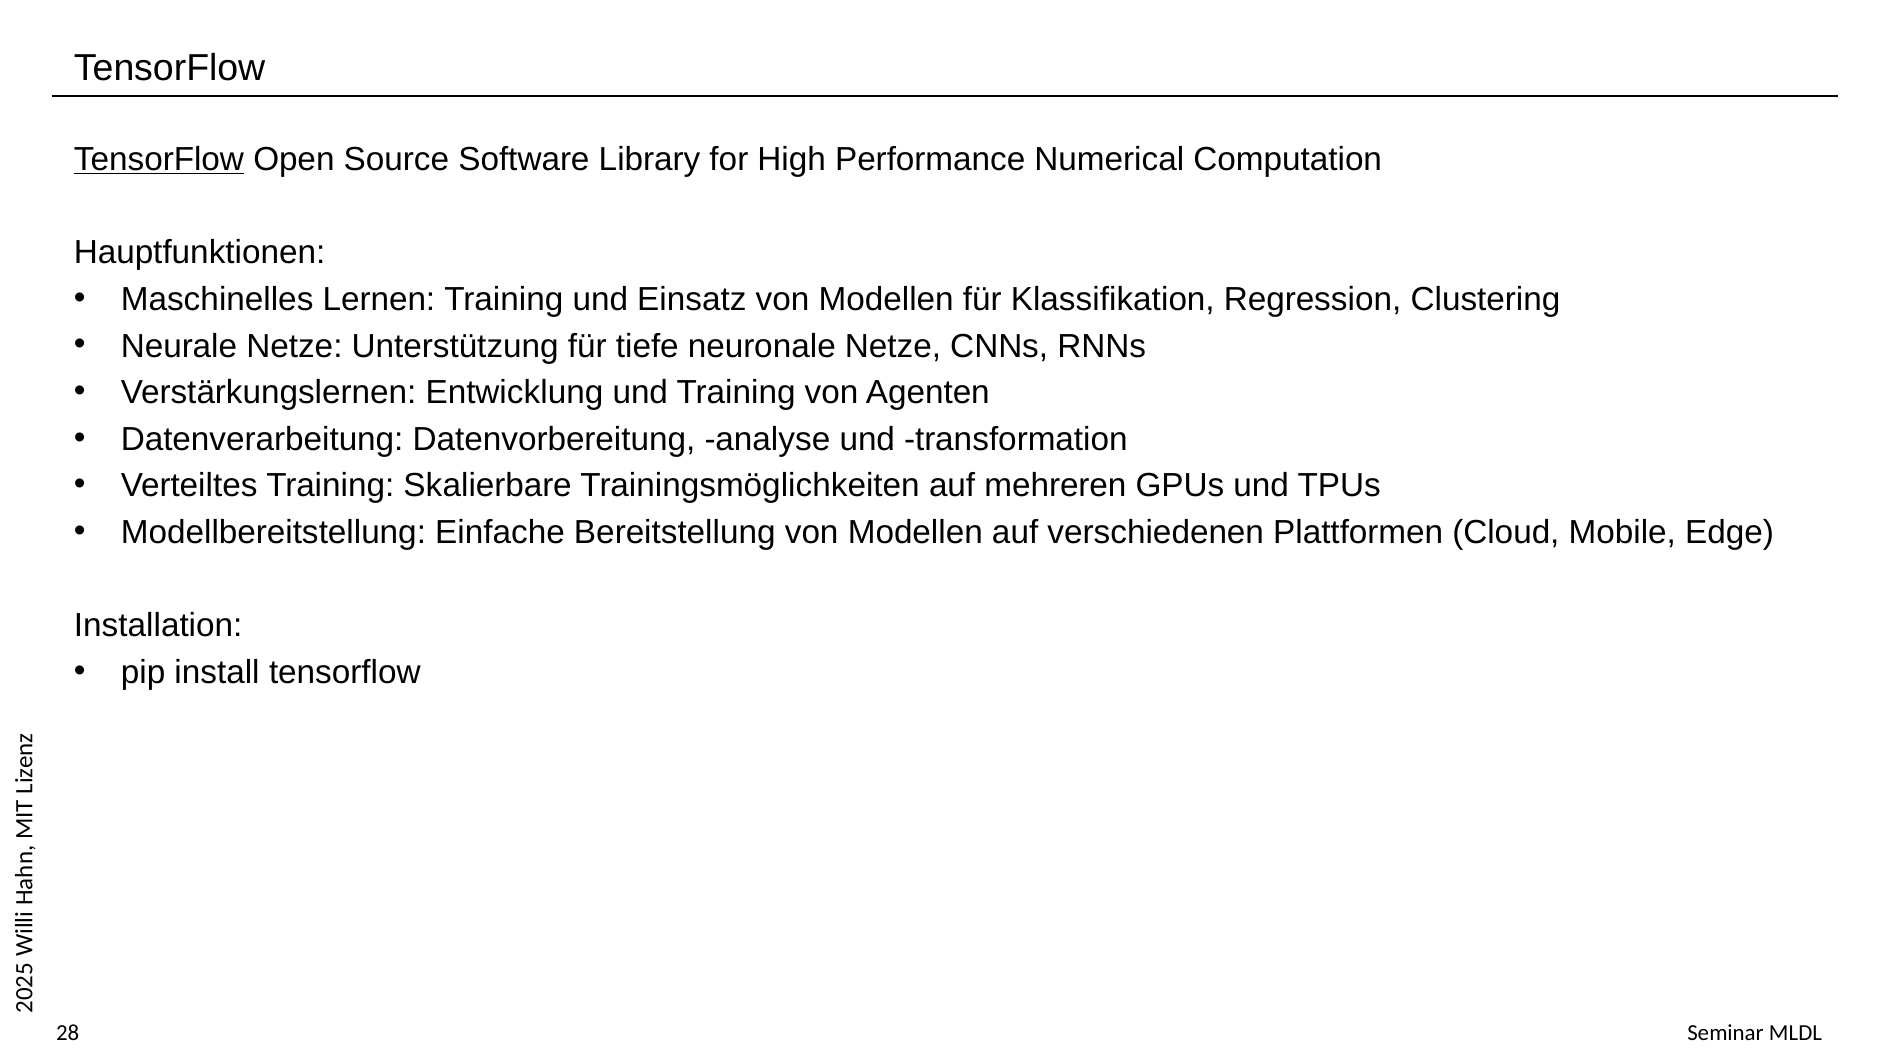

TensorFlow
TensorFlow Open Source Software Library for High Performance Numerical Computation

Hauptfunktionen:
Maschinelles Lernen: Training und Einsatz von Modellen für Klassifikation, Regression, Clustering
Neurale Netze: Unterstützung für tiefe neuronale Netze, CNNs, RNNs
Verstärkungslernen: Entwicklung und Training von Agenten
Datenverarbeitung: Datenvorbereitung, -analyse und -transformation
Verteiltes Training: Skalierbare Trainingsmöglichkeiten auf mehreren GPUs und TPUs
Modellbereitstellung: Einfache Bereitstellung von Modellen auf verschiedenen Plattformen (Cloud, Mobile, Edge)

Installation:
pip install tensorflow